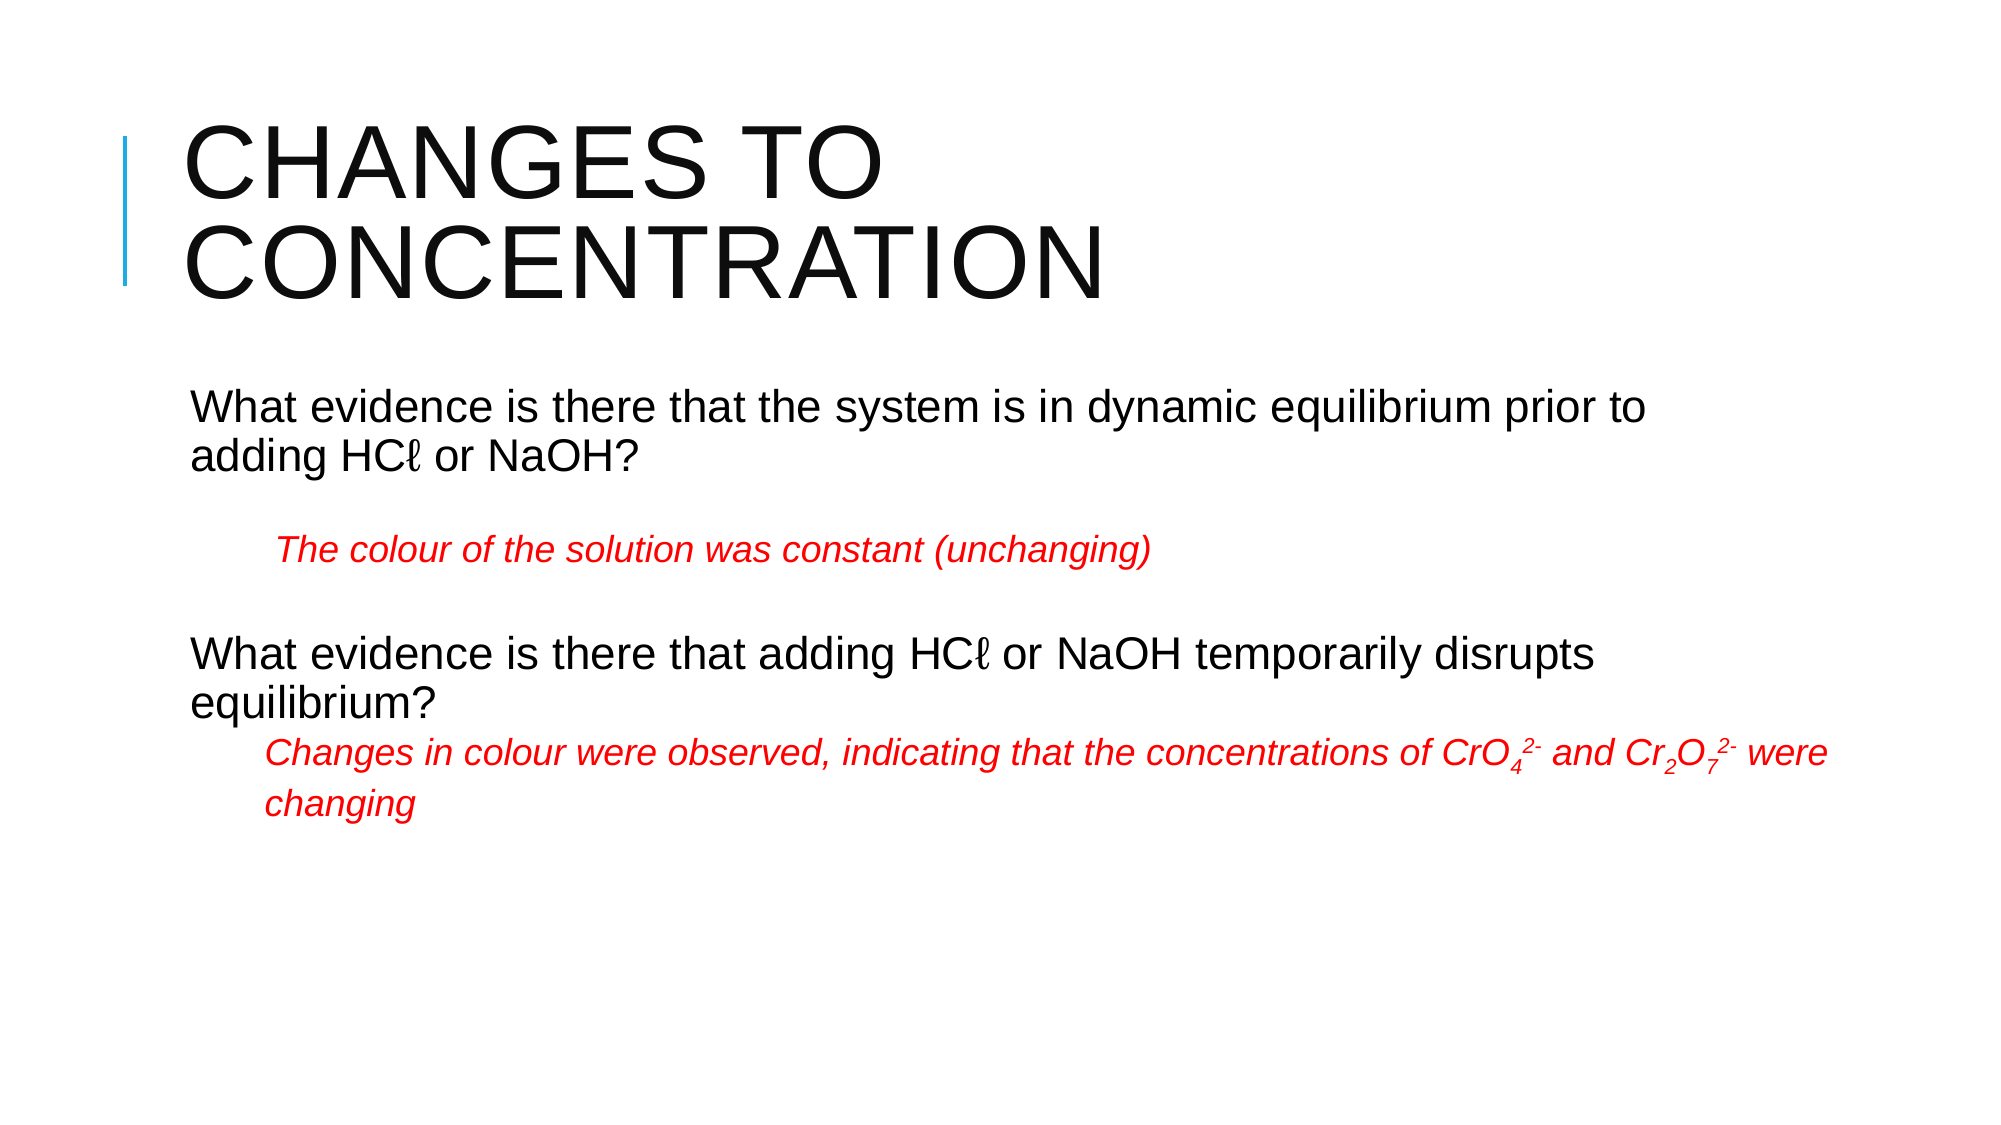

# Changes to concentration
What evidence is there that the system is in dynamic equilibrium prior to adding HCℓ or NaOH?
What evidence is there that adding HCℓ or NaOH temporarily disrupts equilibrium?
The colour of the solution was constant (unchanging)
Changes in colour were observed, indicating that the concentrations of CrO42- and Cr2O72- were changing